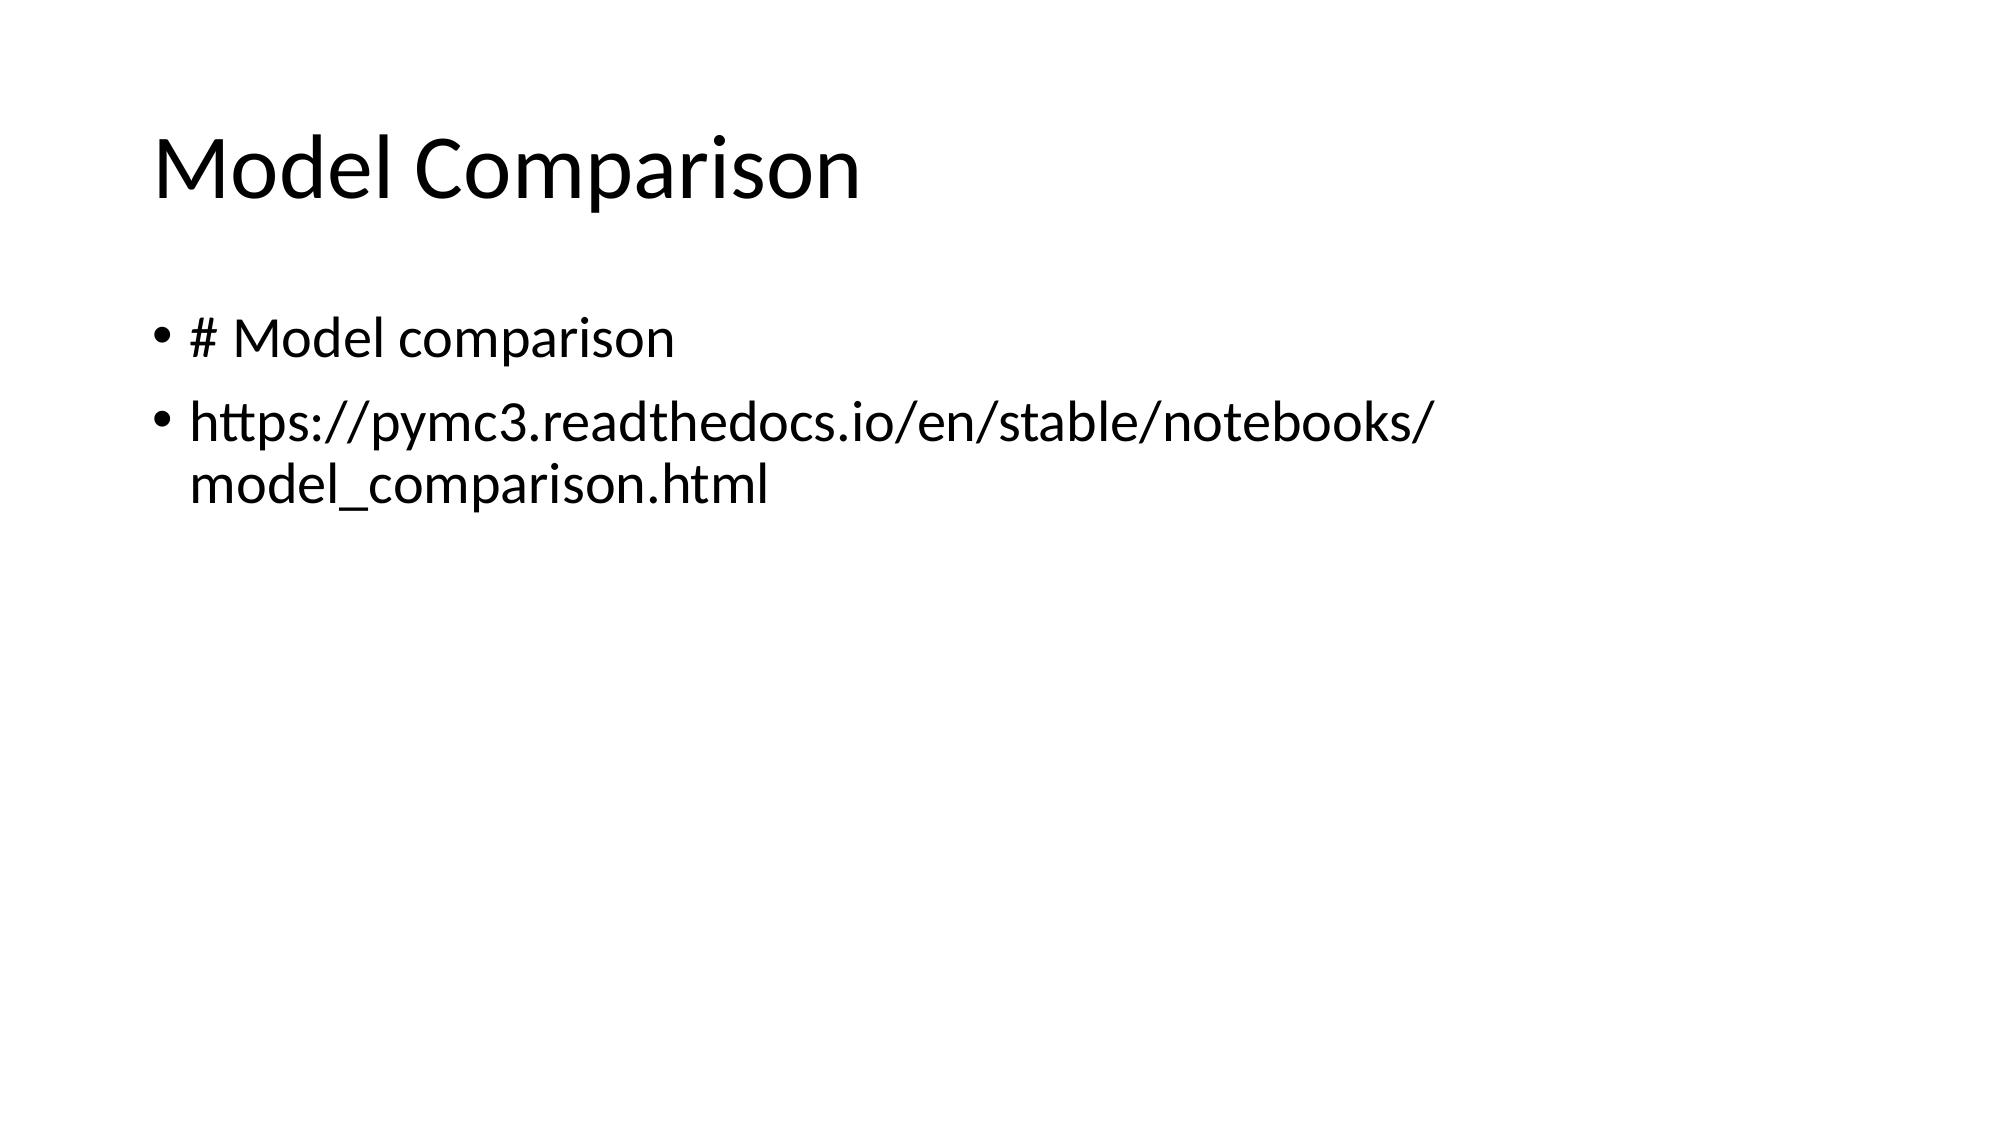

# Model Comparison
# Model comparison
https://pymc3.readthedocs.io/en/stable/notebooks/model_comparison.html